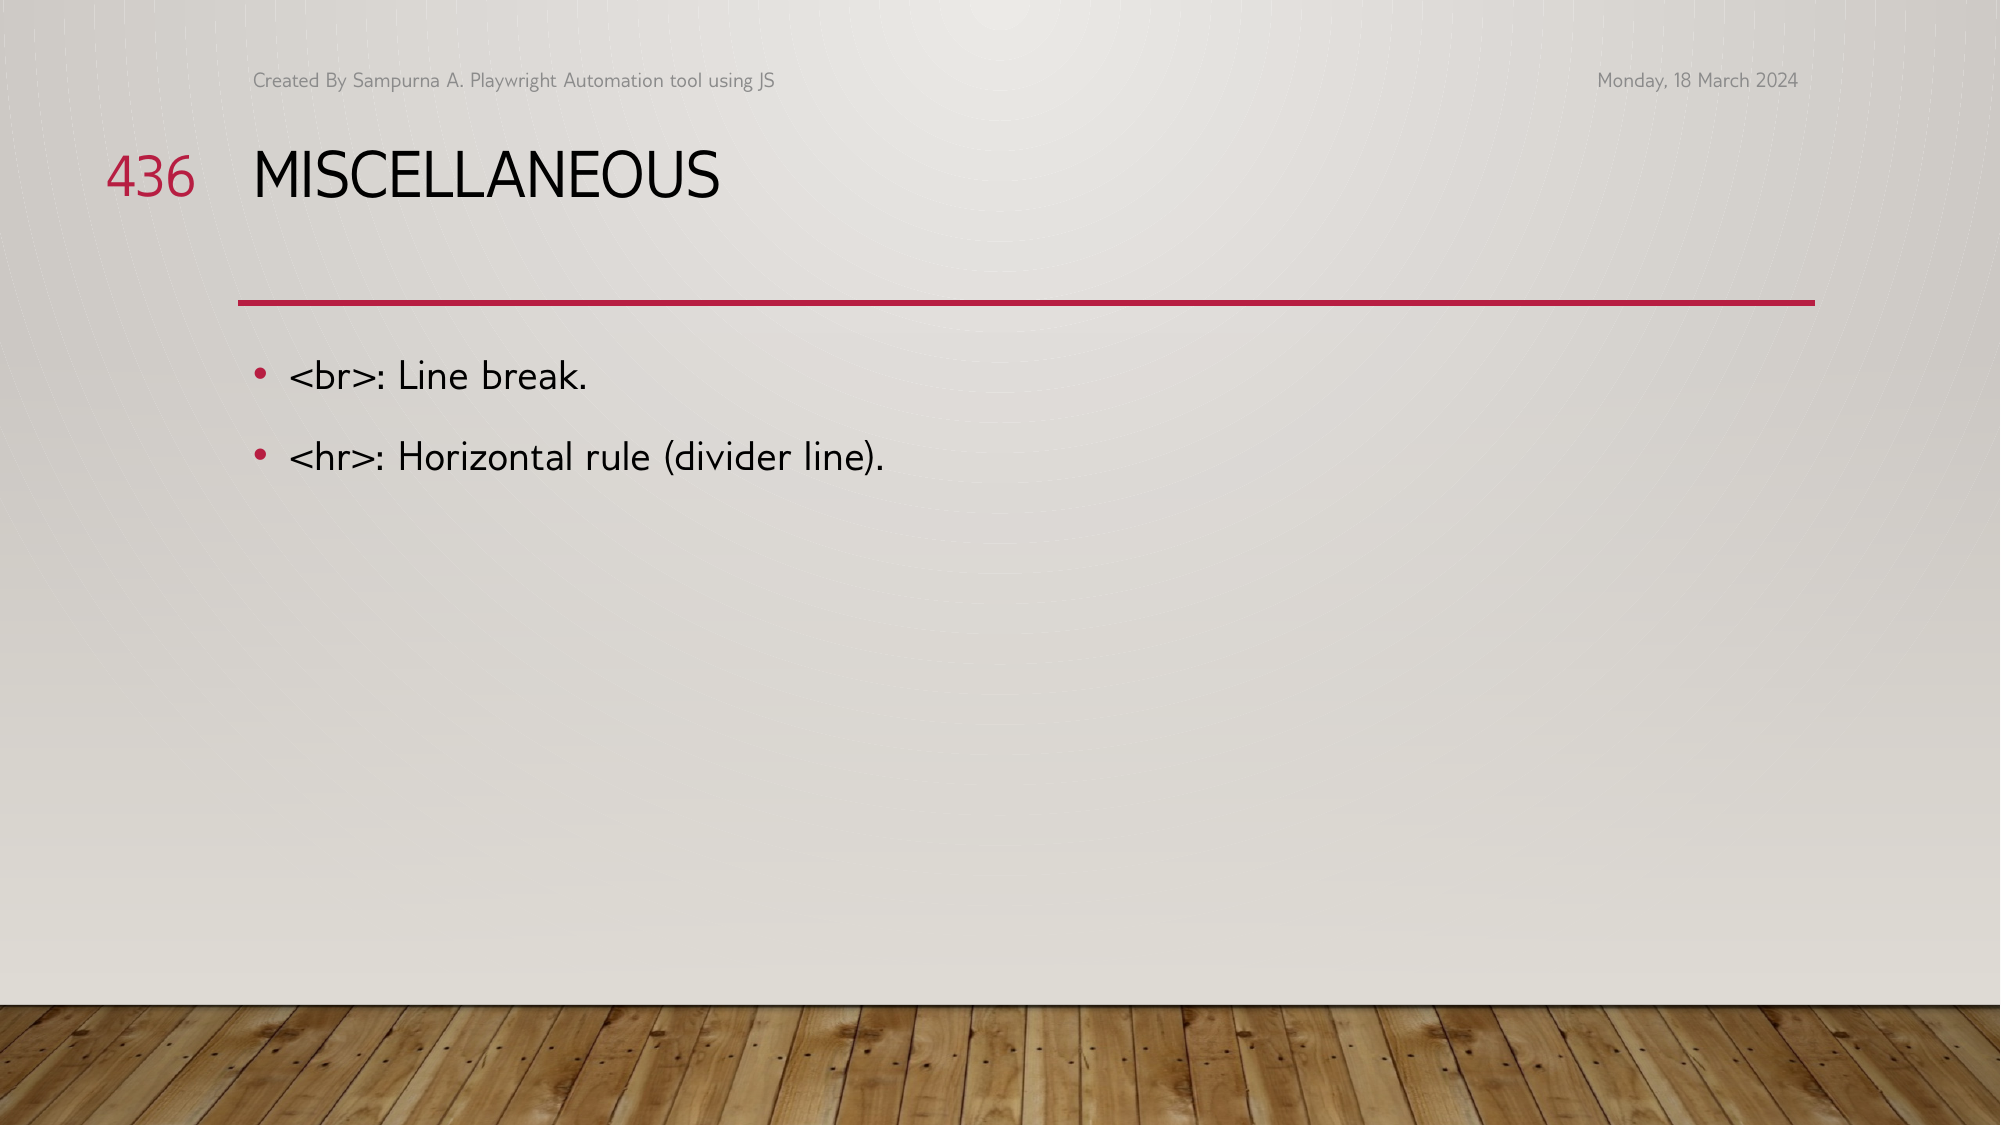

Created By Sampurna A. Playwright Automation tool using JS
Monday, 18 March 2024
436
# Miscellaneous
<br>: Line break.
<hr>: Horizontal rule (divider line).